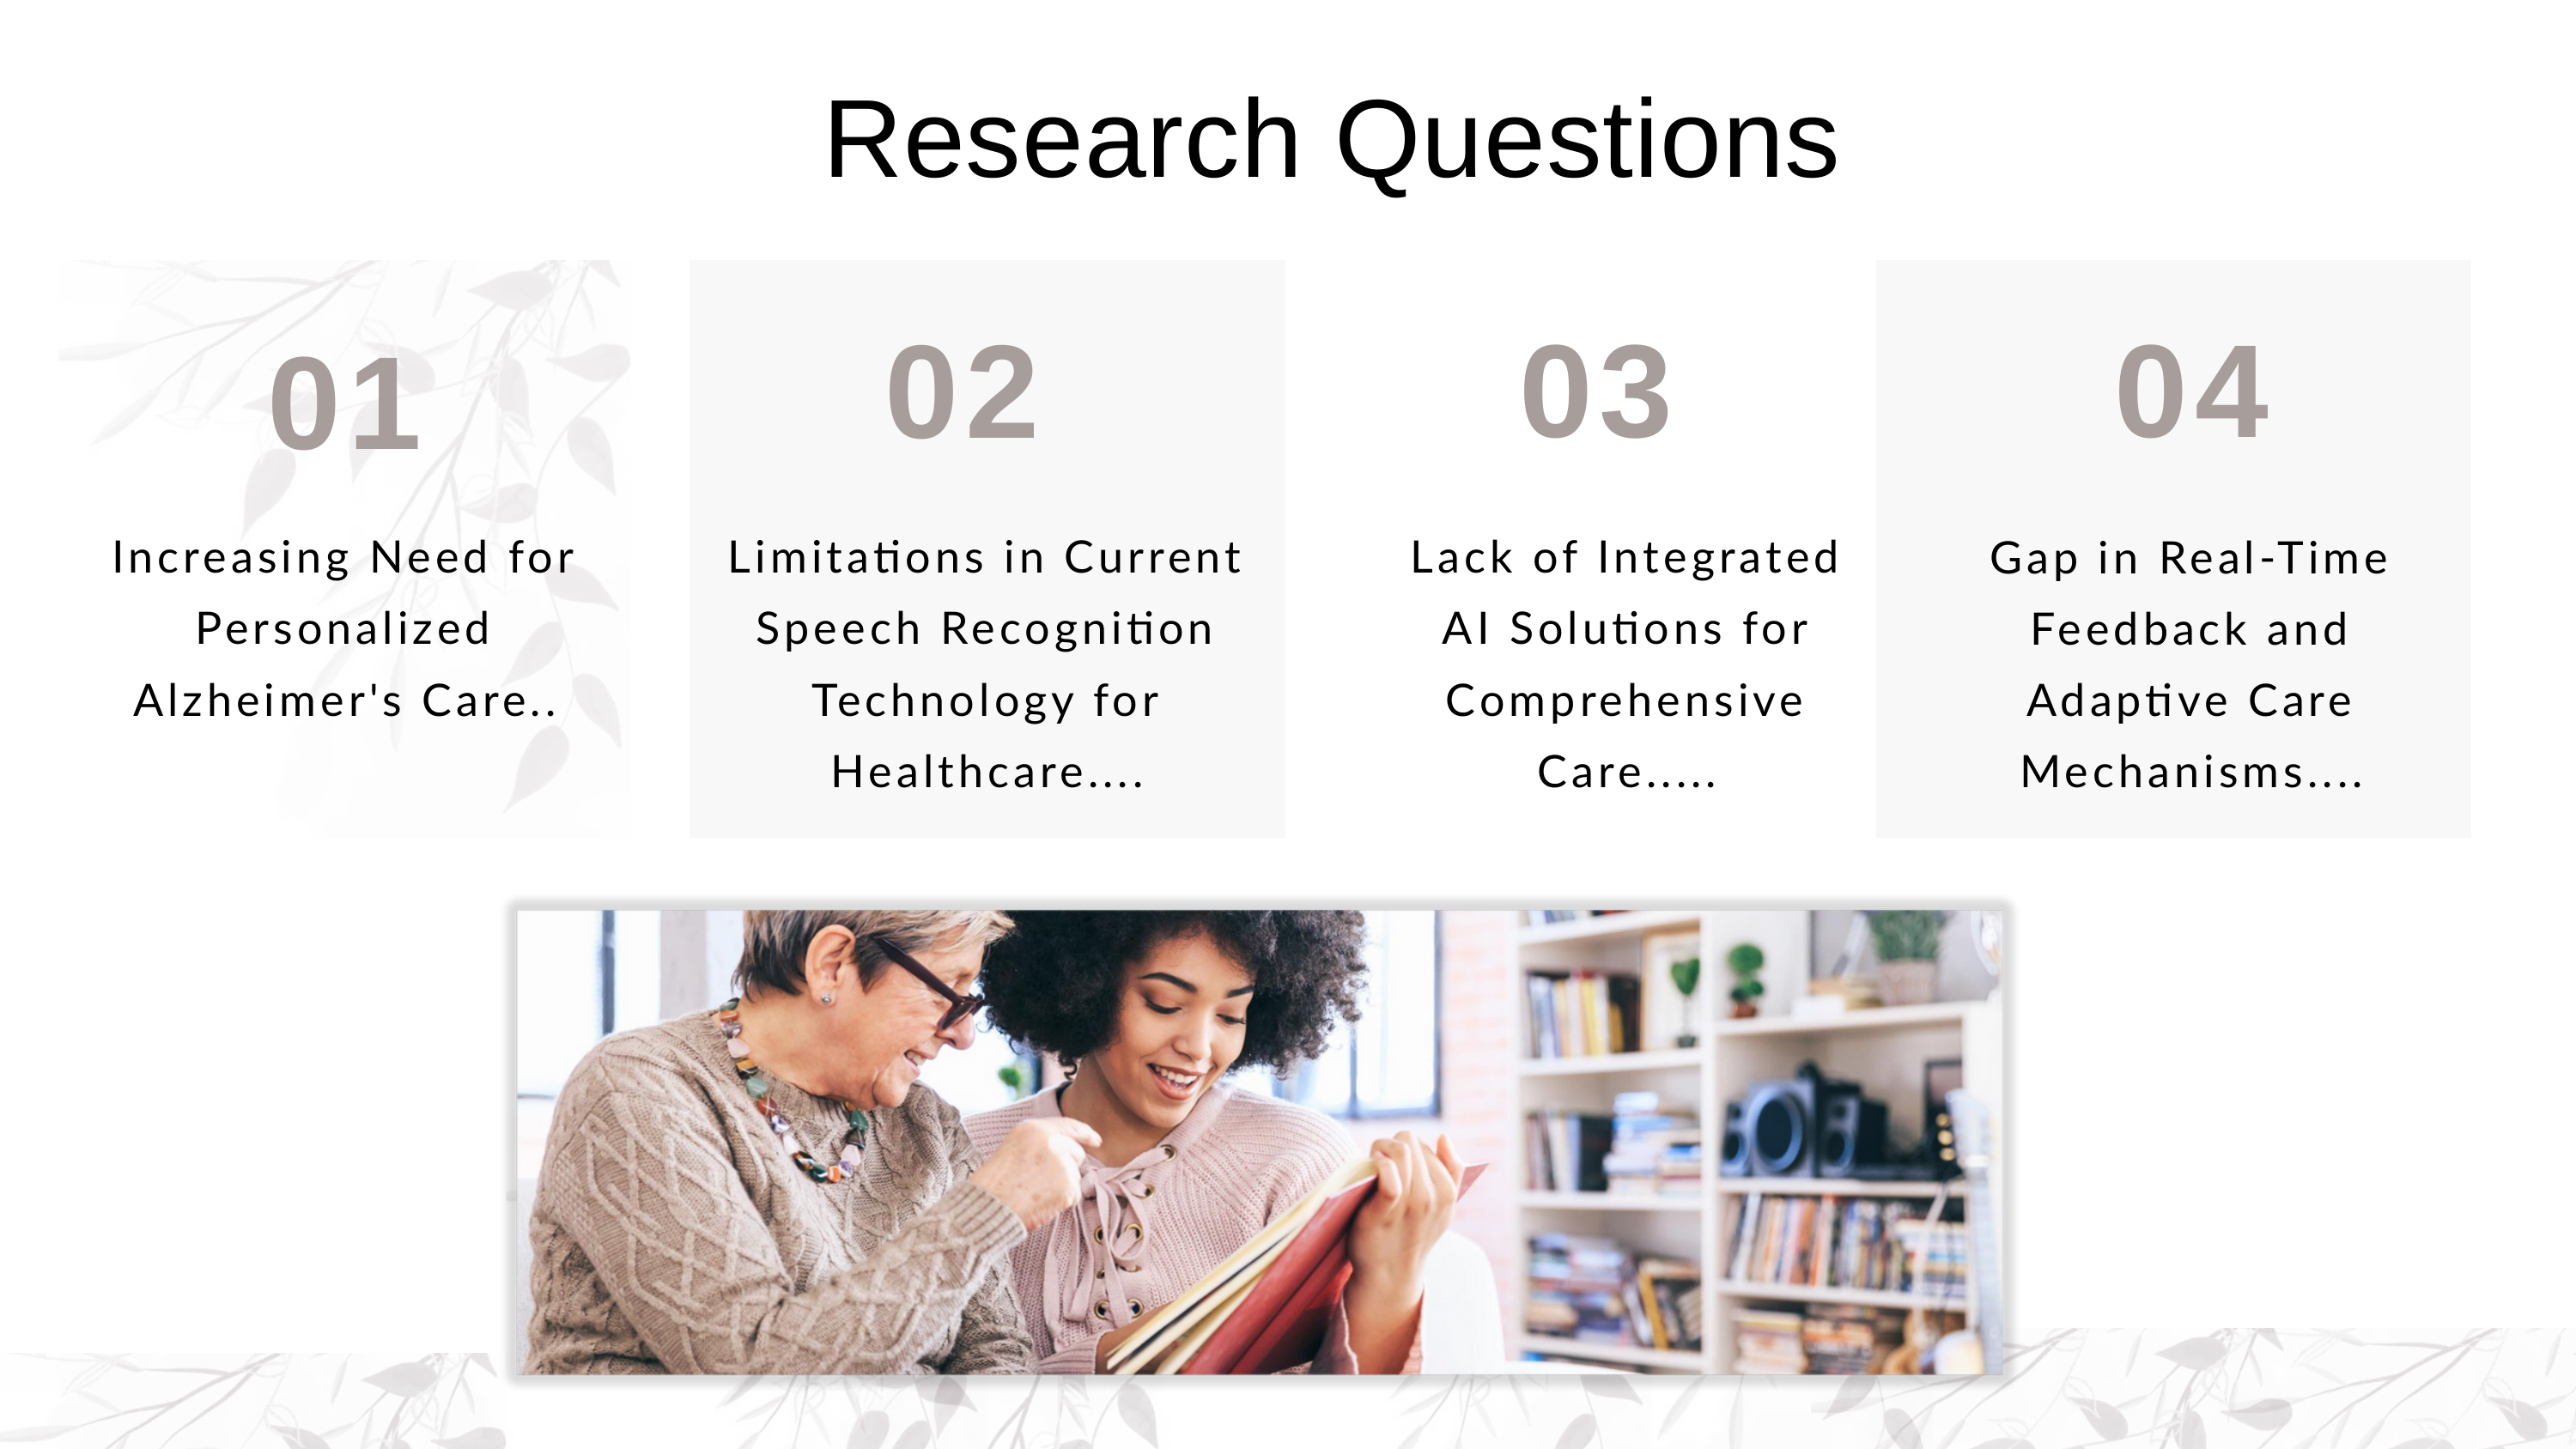

Research Questions

03
04
02
01

Gap in Real-Time Feedback and Adaptive Care Mechanisms....

Increasing Need for Personalized Alzheimer's Care..
Limitations in Current Speech Recognition Technology for Healthcare....
Lack of Integrated AI Solutions for Comprehensive Care.....